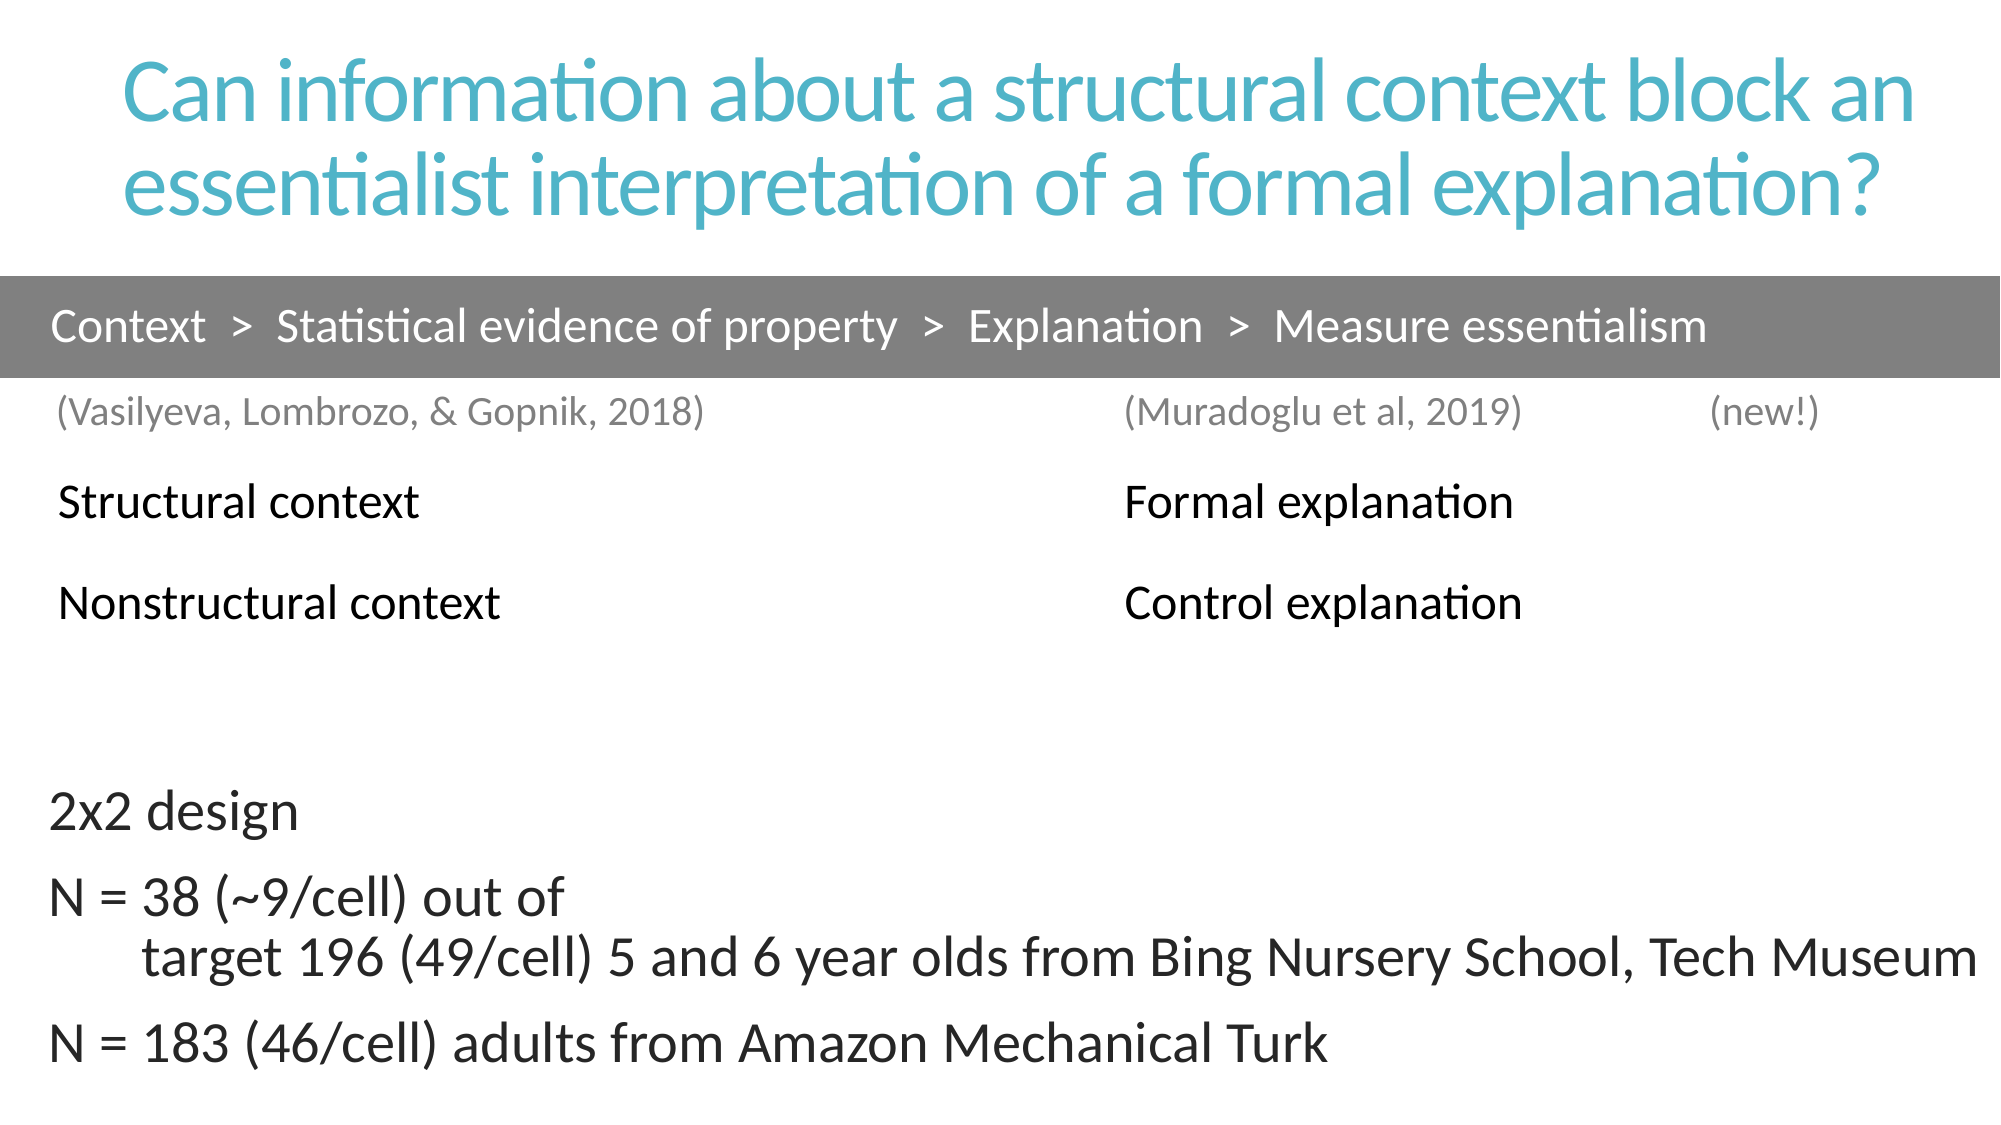

# Can information about a structural context block an essentialist interpretation of a formal explanation?
Context  >  Statistical evidence of property  >  Explanation  >  Measure essentialism
(Vasilyeva, Lombrozo, & Gopnik, 2018)
(Muradoglu et al, 2019)
(new!)
Structural context
Formal explanation
Nonstructural context
Control explanation
2x2 design
N = 38 (~9/cell) out of
target 196 (49/cell) 5 and 6 year olds from Bing Nursery School, Tech Museum
N = 183 (46/cell) adults from Amazon Mechanical Turk